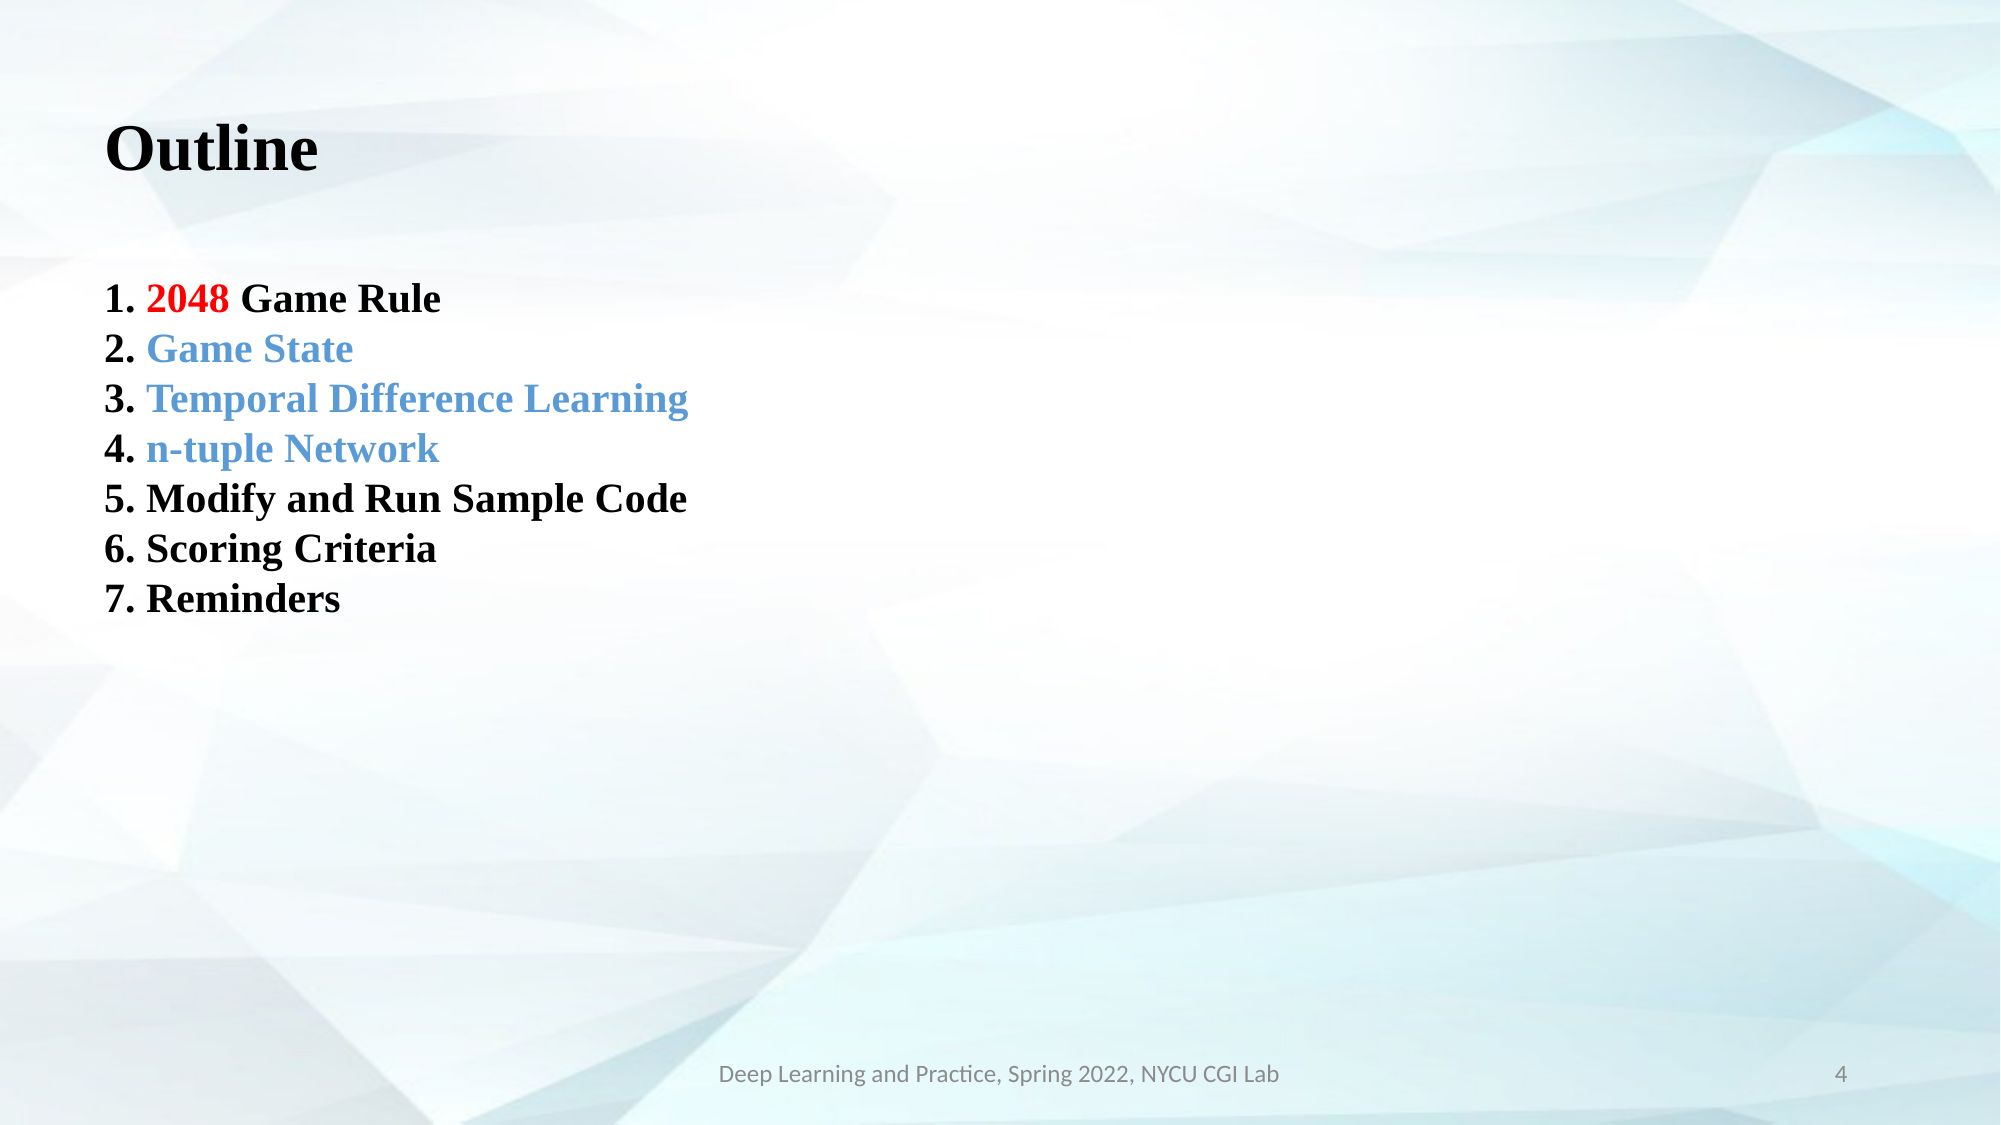

# Outline
1. 2048 Game Rule
2. Game State
3. Temporal Difference Learning
4. n-tuple Network
5. Modify and Run Sample Code
6. Scoring Criteria
7. Reminders
Deep Learning and Practice, Spring 2022, NYCU CGI Lab
4